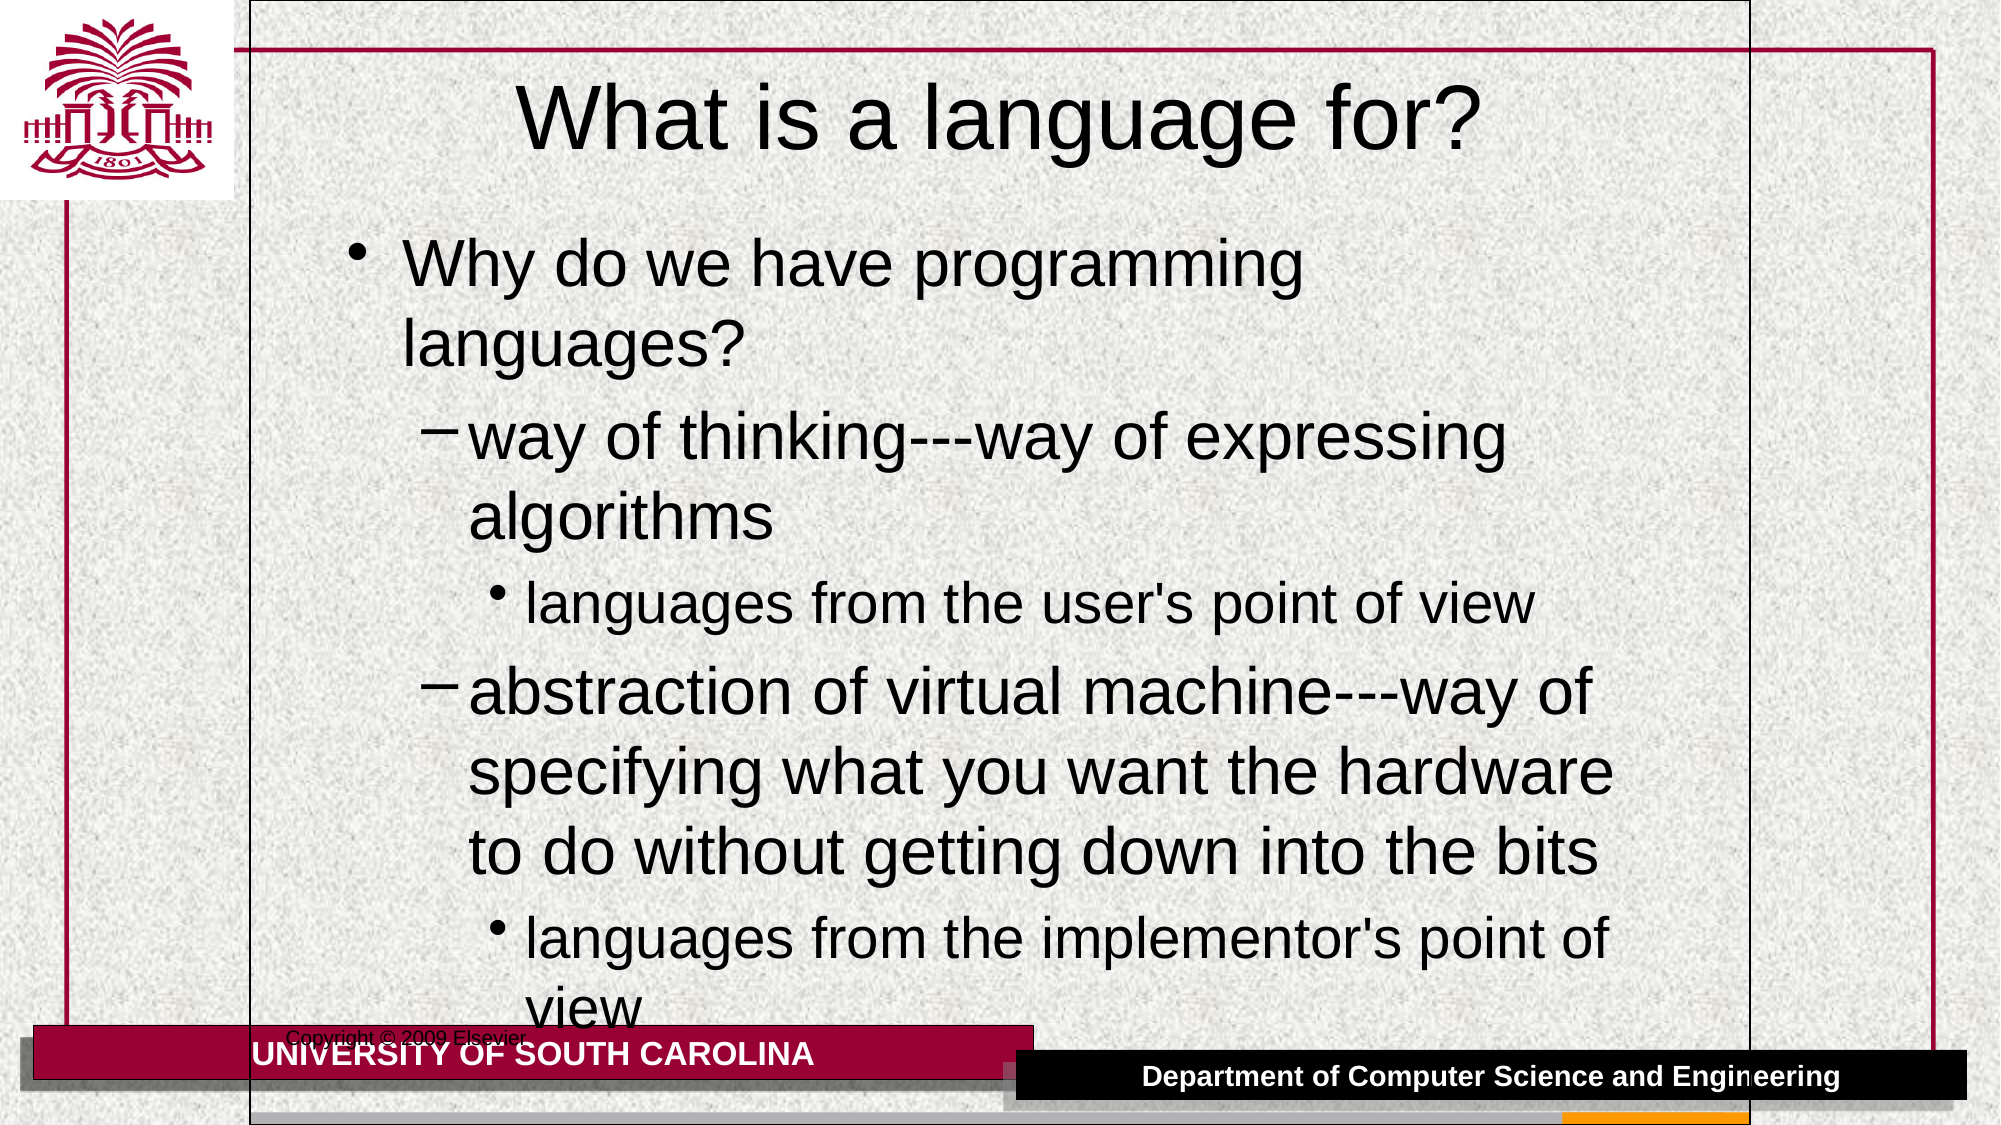

# What is a language for?
Why do we have programming languages?
way of thinking---way of expressing algorithms
languages from the user's point of view
abstraction of virtual machine---way of specifying what you want the hardware to do without getting down into the bits
languages from the implementor's point of view
Copyright © 2009 Elsevier